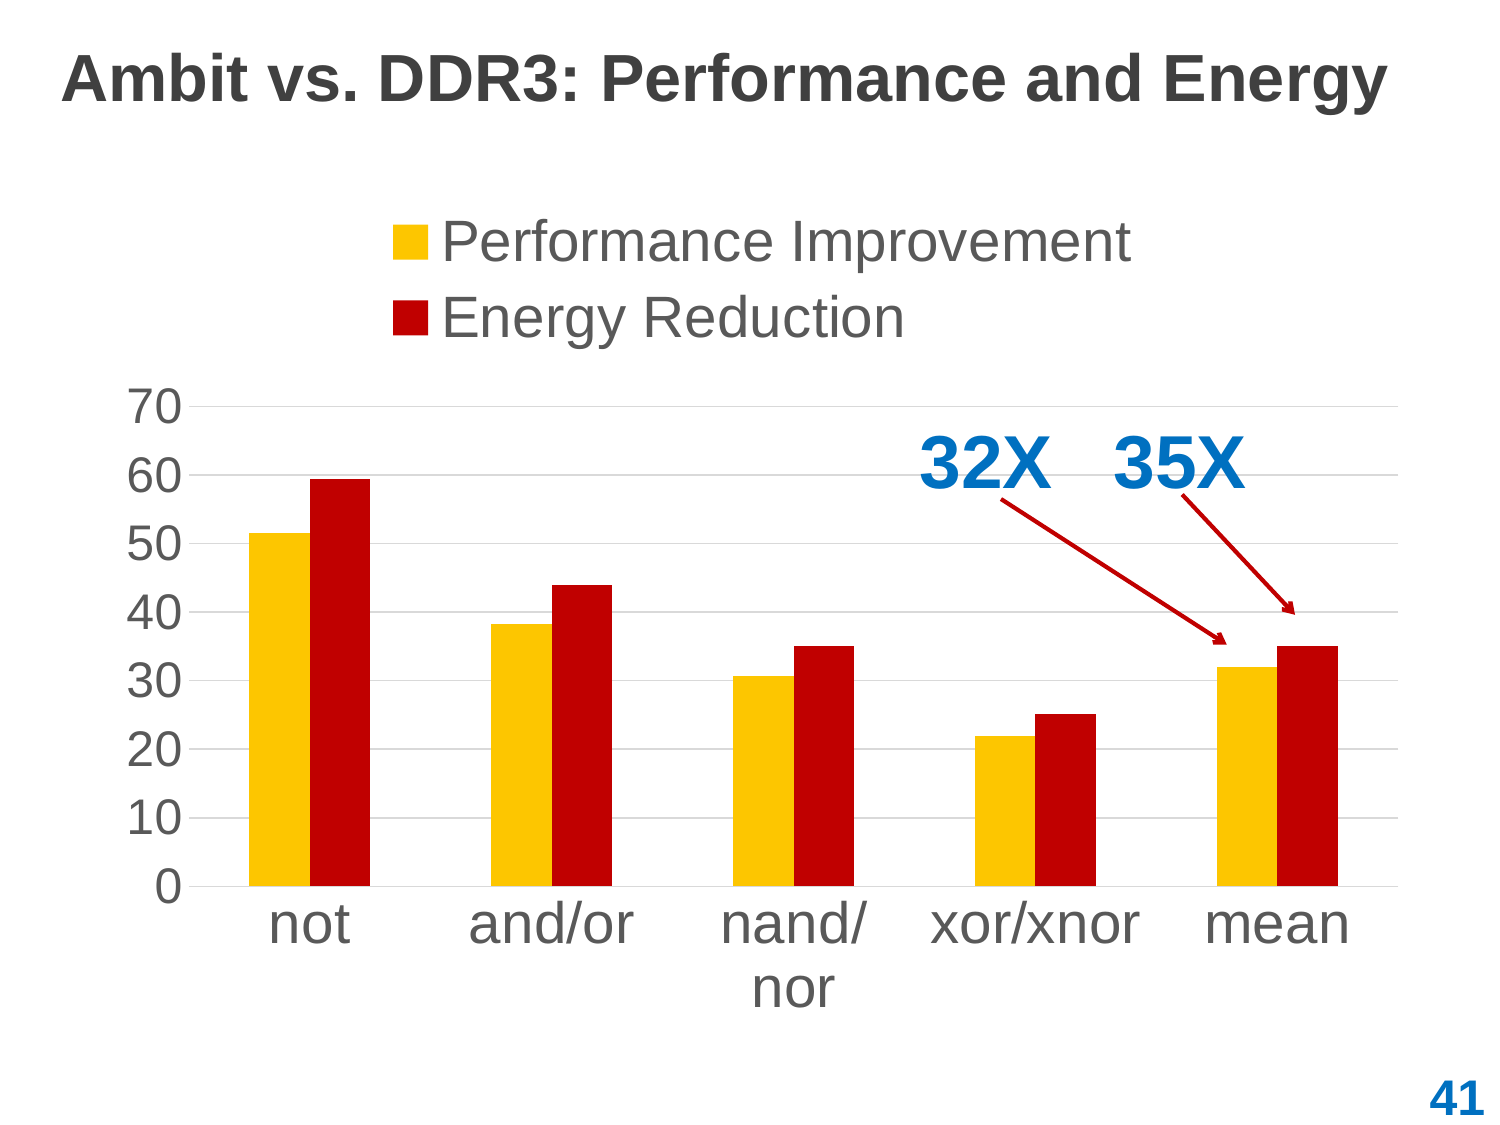

# Ambit vs. DDR3: Performance and Energy

### Chart

| Category | Performance Improvement | Energy Reduction |
|---|---|---|
| not | 51.62507259021607 | 59.5 |
| and/or | 38.31931854780569 | 43.9 |
| nand/nor | 30.696451818408452 | 35.1 |
| xor/xnor | 21.856644108070327 | 25.1 |
| mean | 32.0 | 35.0 |
32X

35X

41